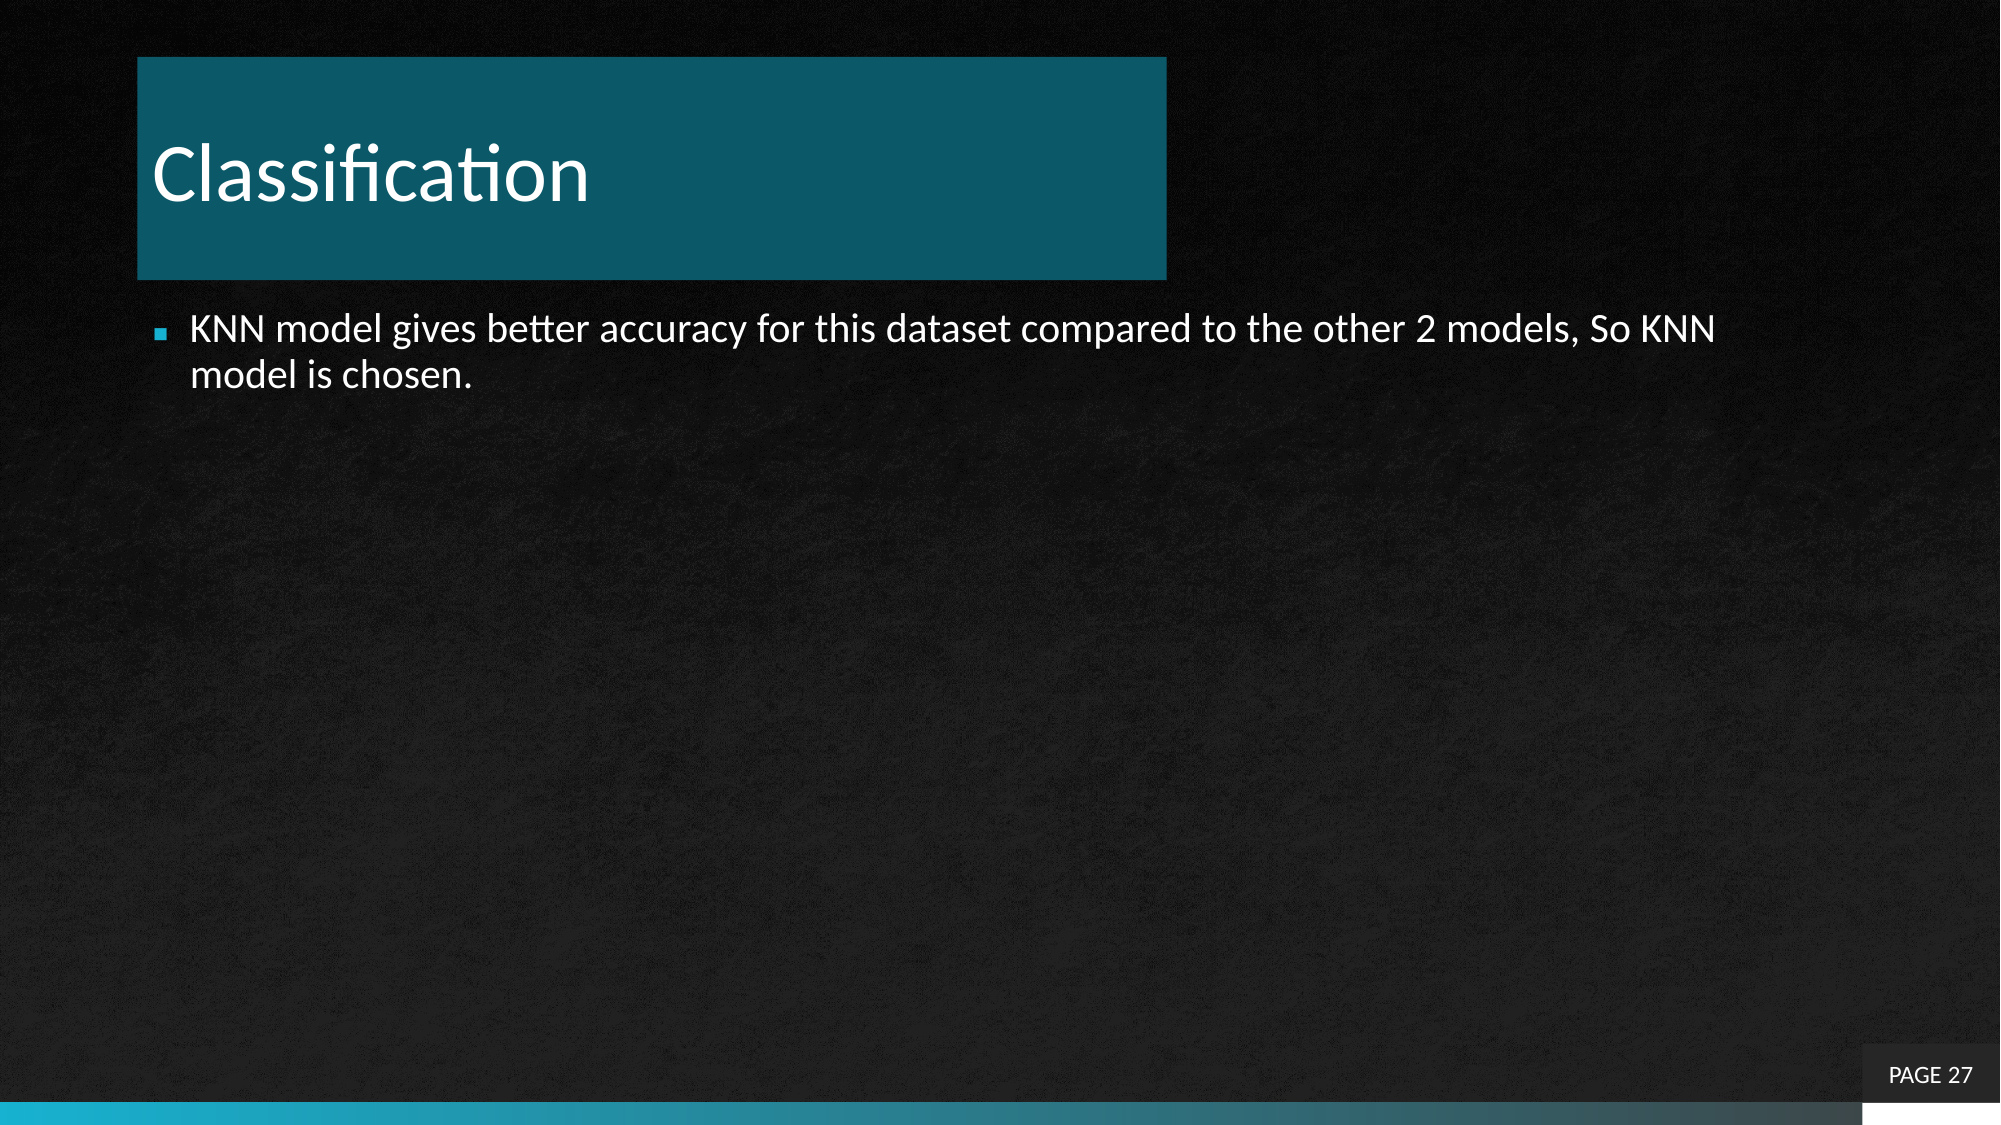

# Classification
KNN model gives better accuracy for this dataset compared to the other 2 models, So KNN model is chosen.
PAGE 27